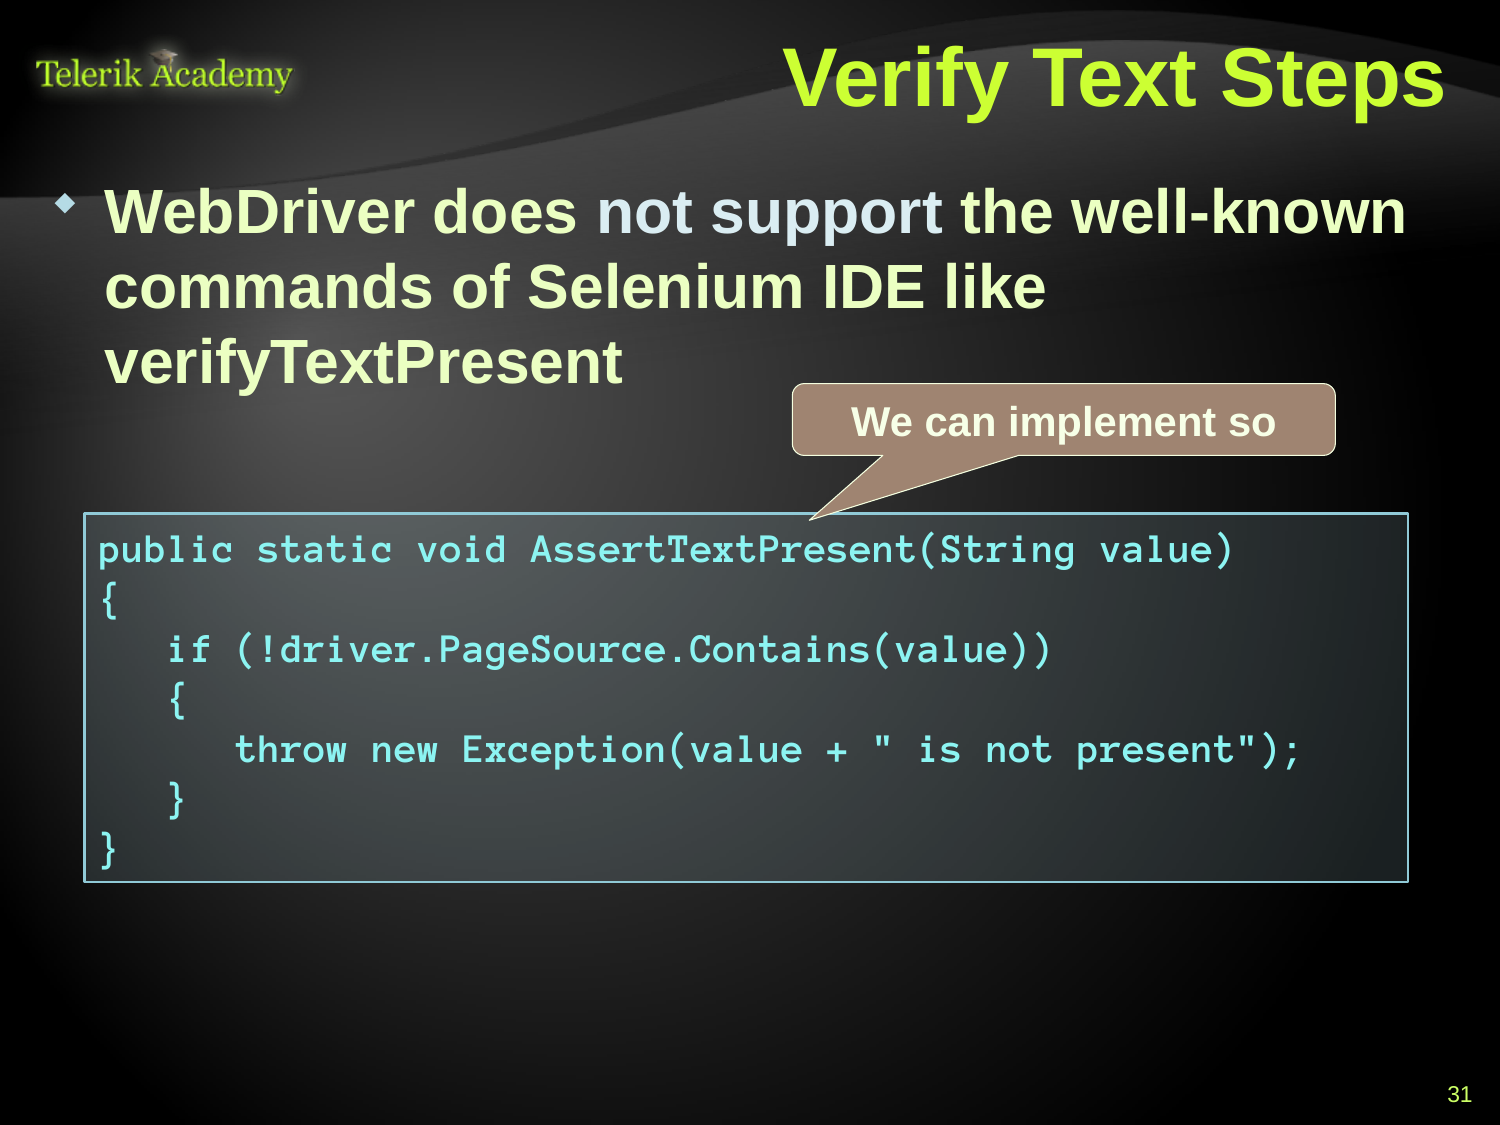

# Verify Text Steps
WebDriver does not support the well-known commands of Selenium IDE like verifyTextPresent

We can implement so
public static void AssertTextPresent(String value)
{
   if (!driver.PageSource.Contains(value))
   {
      throw new Exception(value + " is not present");
   }
}
31